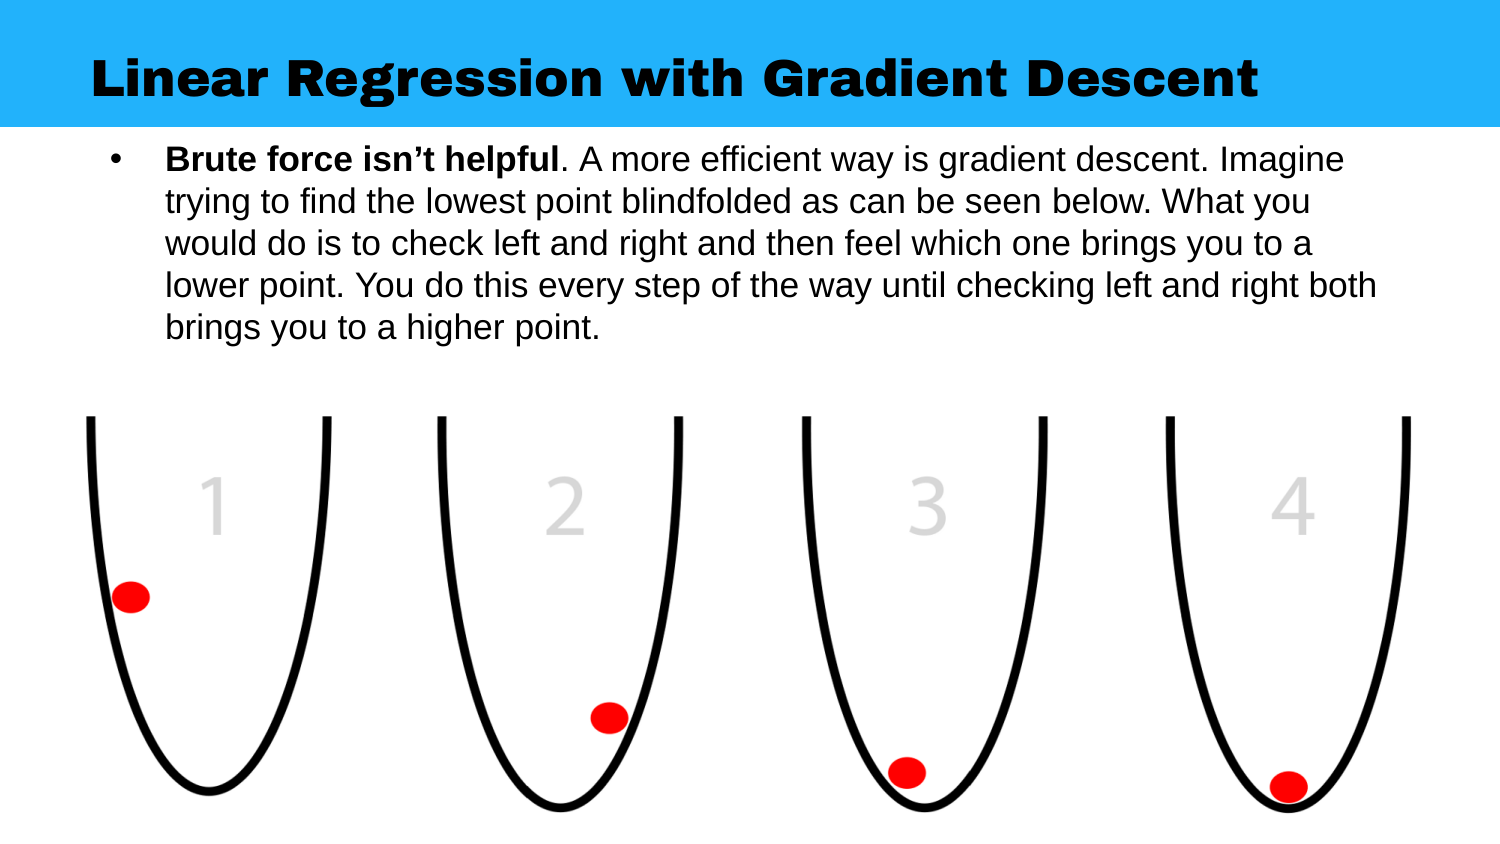

# Linear Regression with Gradient Descent
Brute force isn’t helpful. A more efficient way is gradient descent. Imagine  trying to find the lowest point blindfolded as can be seen below. What you  would do is to check left and right and then feel which one brings you to a  lower point. You do this every step of the way until checking left and right both  brings you to a higher point.